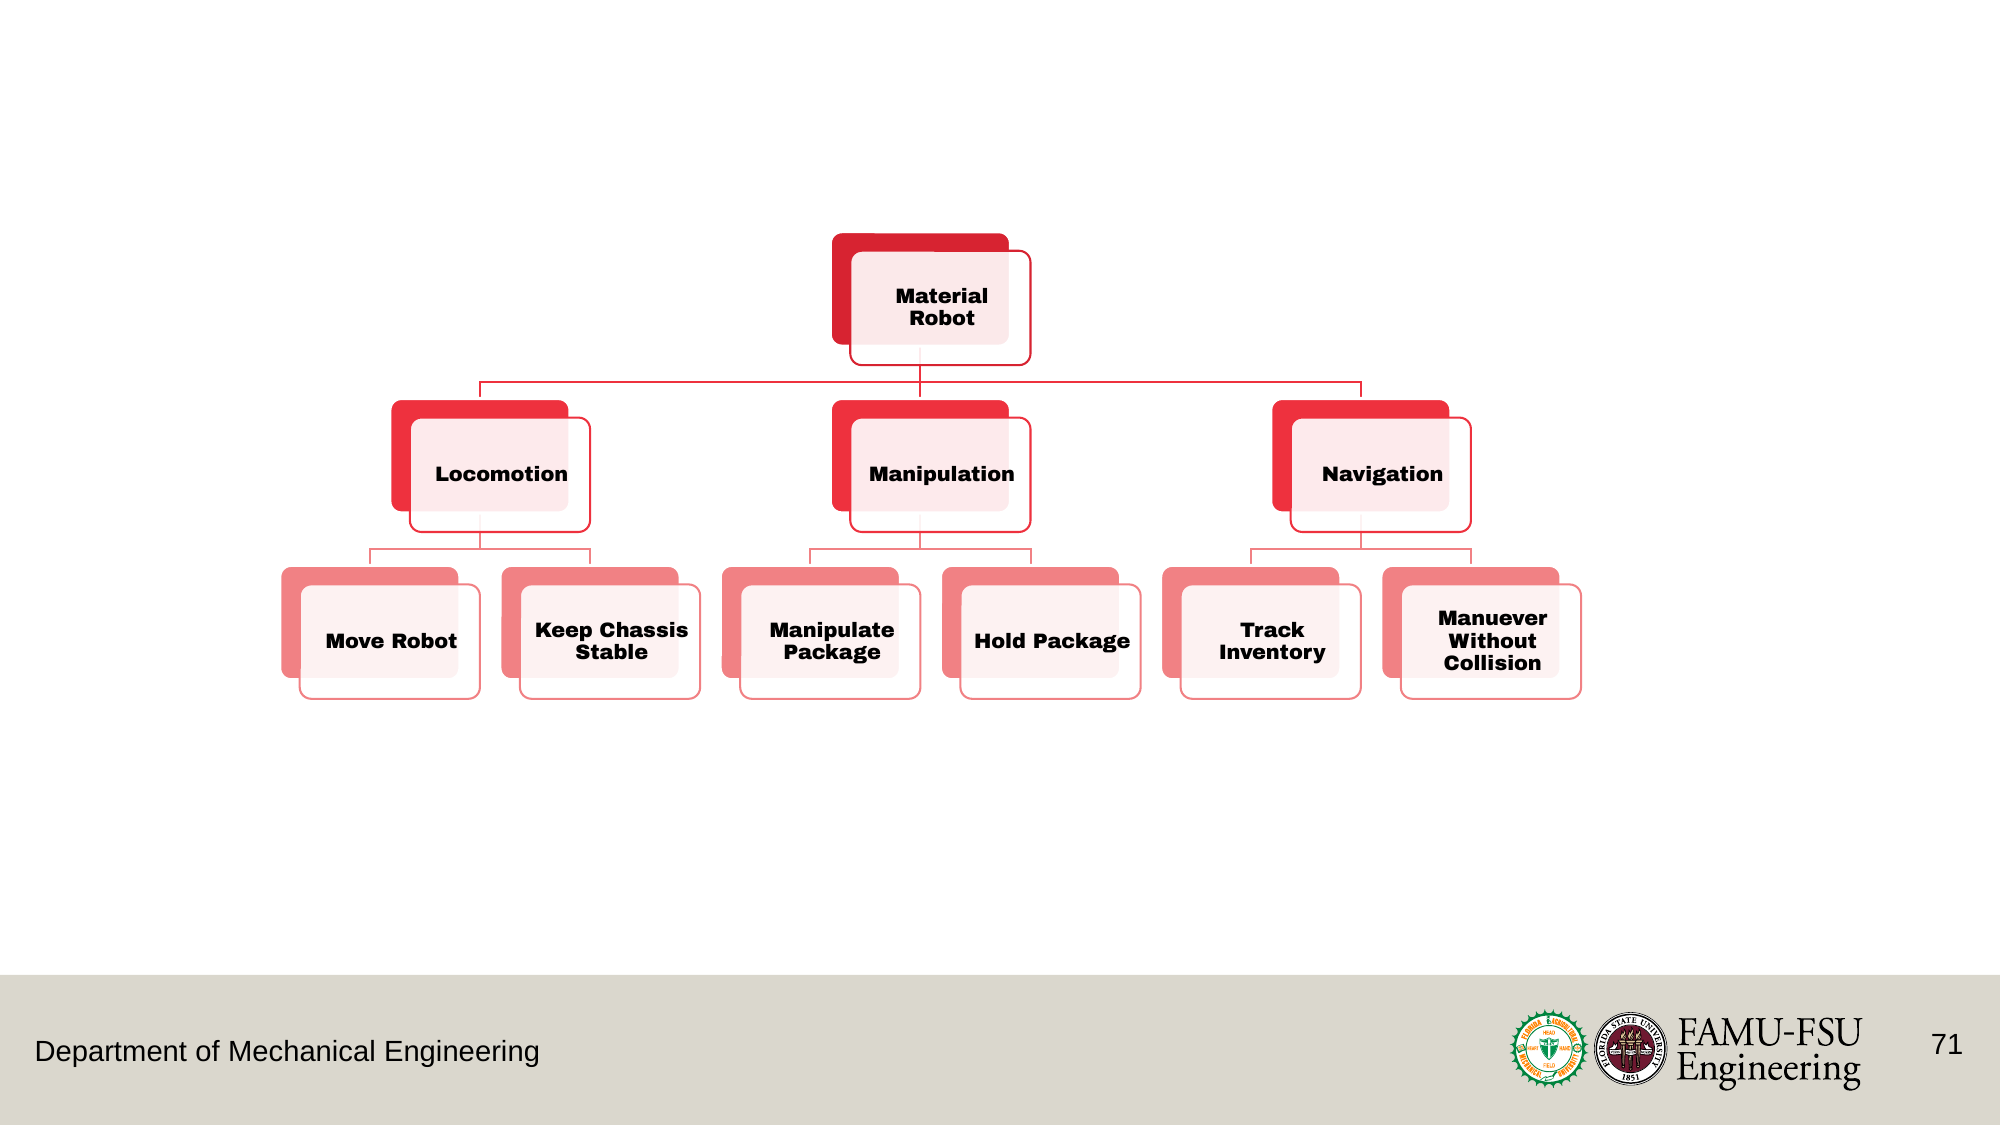

Material Robot
Locomotion
Move Robot
Keep Chassis Stable
Manipulation
Manipulate Package
Hold Package
Navigation
Track Inventory
Manuever Without Collision

71